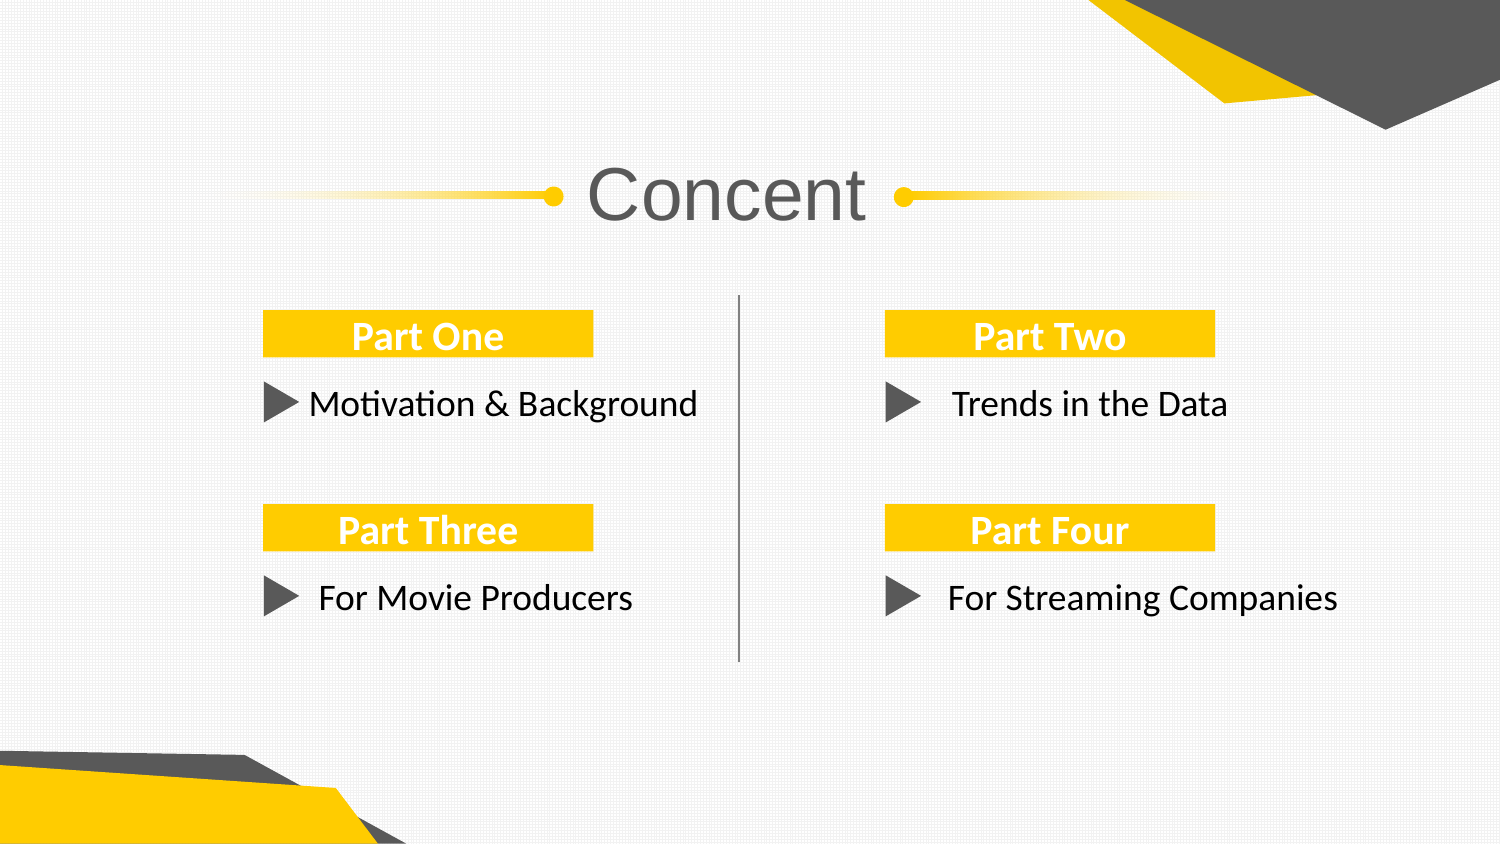

Concent

Part One
Part Two
Motivation & Background
Trends in the Data

Part Three
Part Four
For Movie Producers
For Streaming Companies